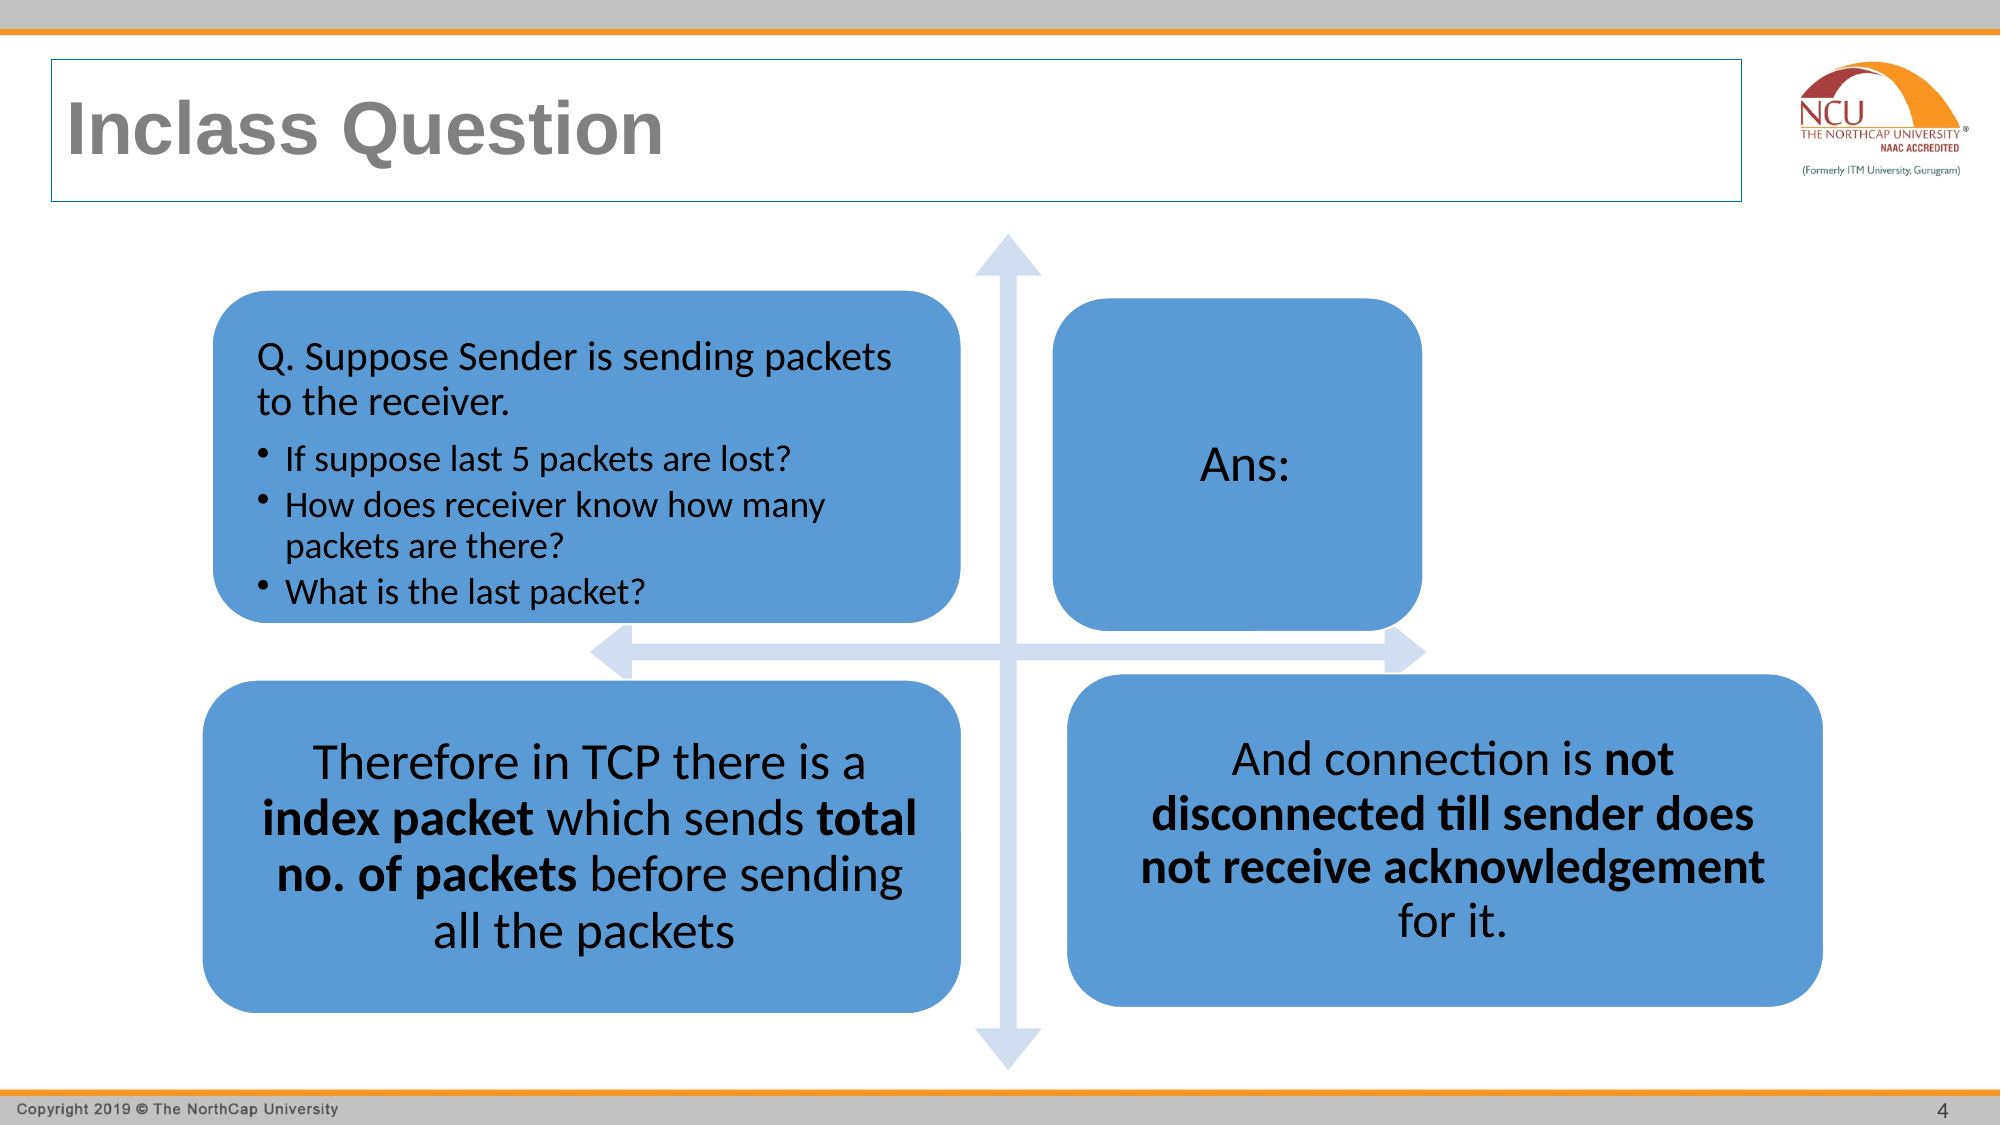

# Inclass Question
Q. Suppose Sender is sending packets to the receiver.
If suppose last 5 packets are lost?
How does receiver know how many packets are there?
What is the last packet?
Ans:
Therefore in TCP there is a index packet which sends total no. of packets before sending all the packets
And connection is not disconnected till sender does not receive acknowledgement for it.
4